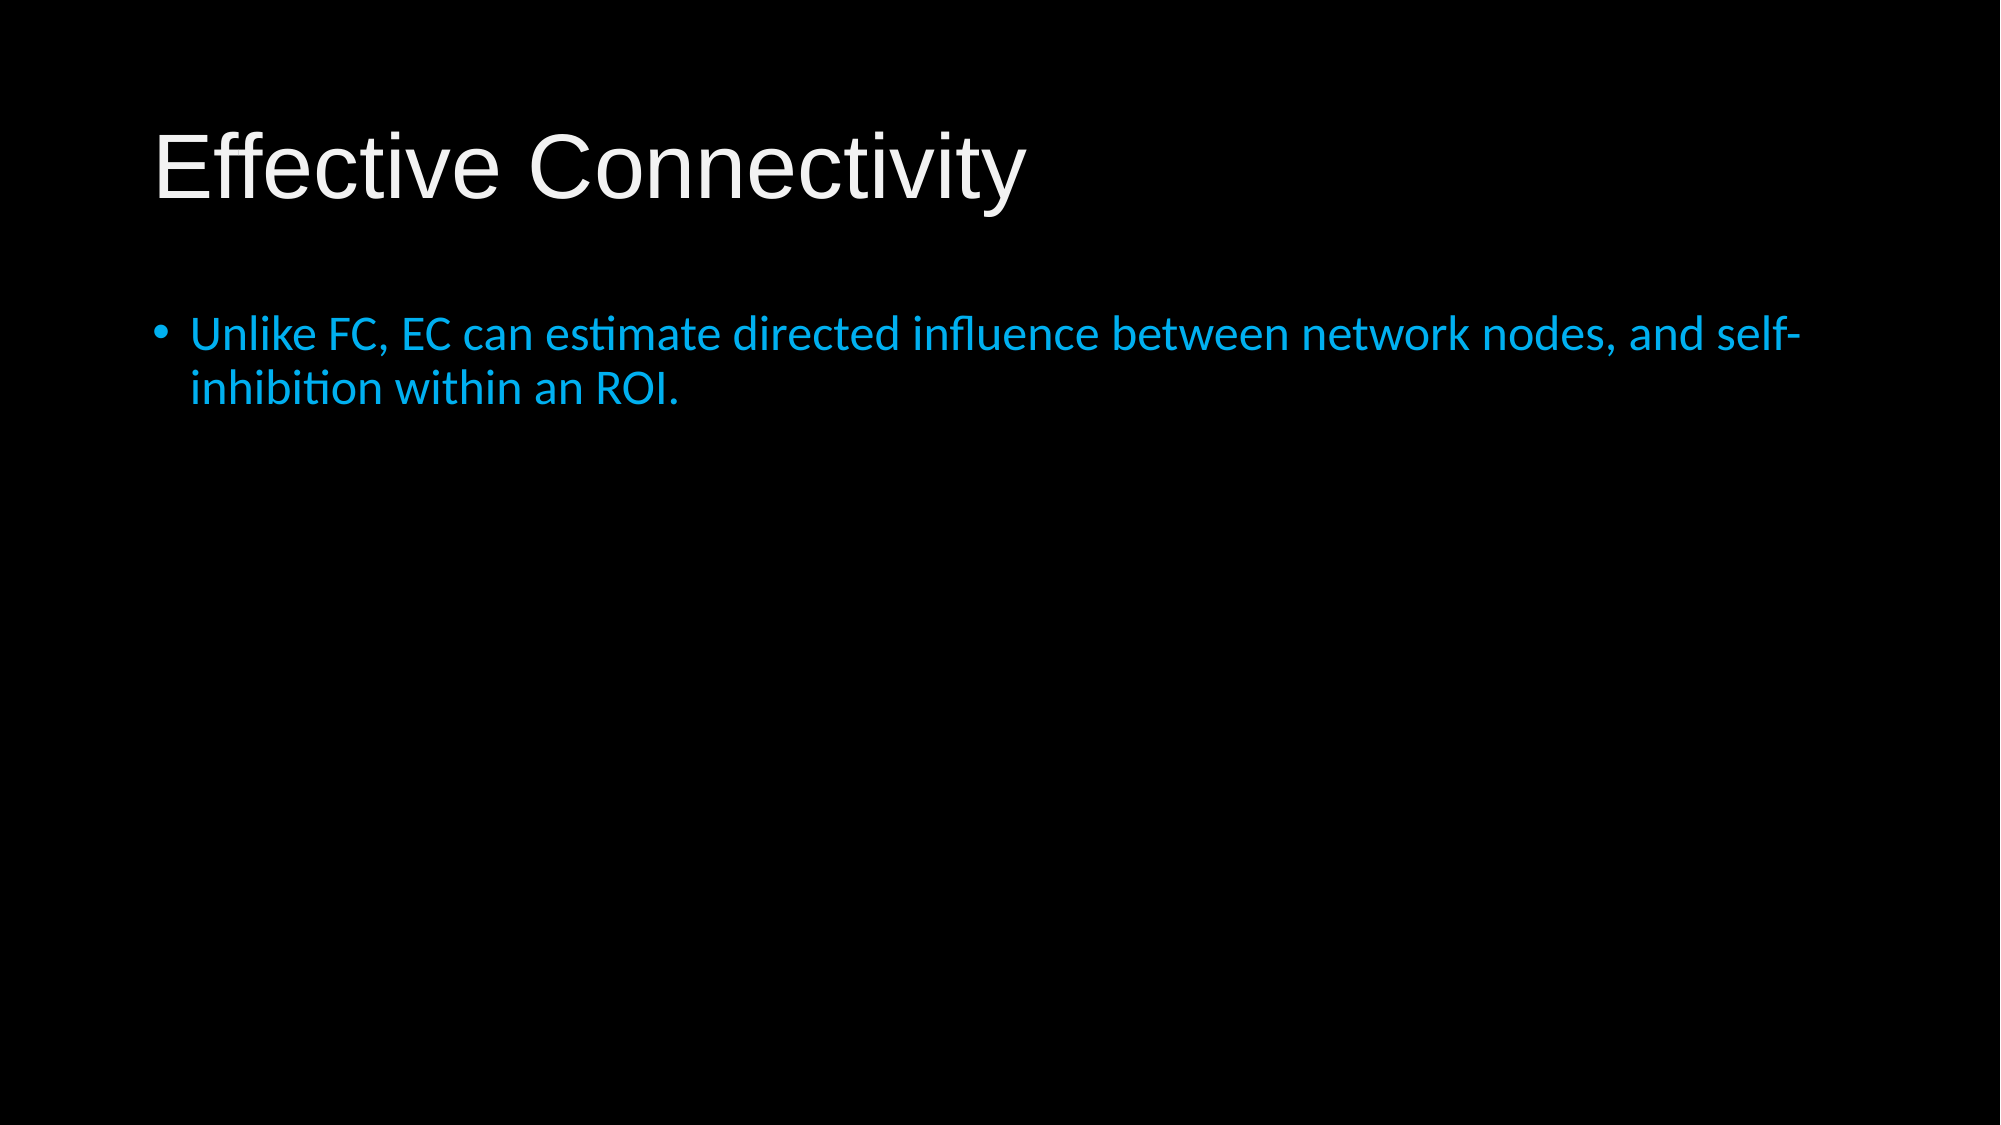

# Effective Connectivity
Unlike FC, EC can estimate directed influence between network nodes, and self-inhibition within an ROI.